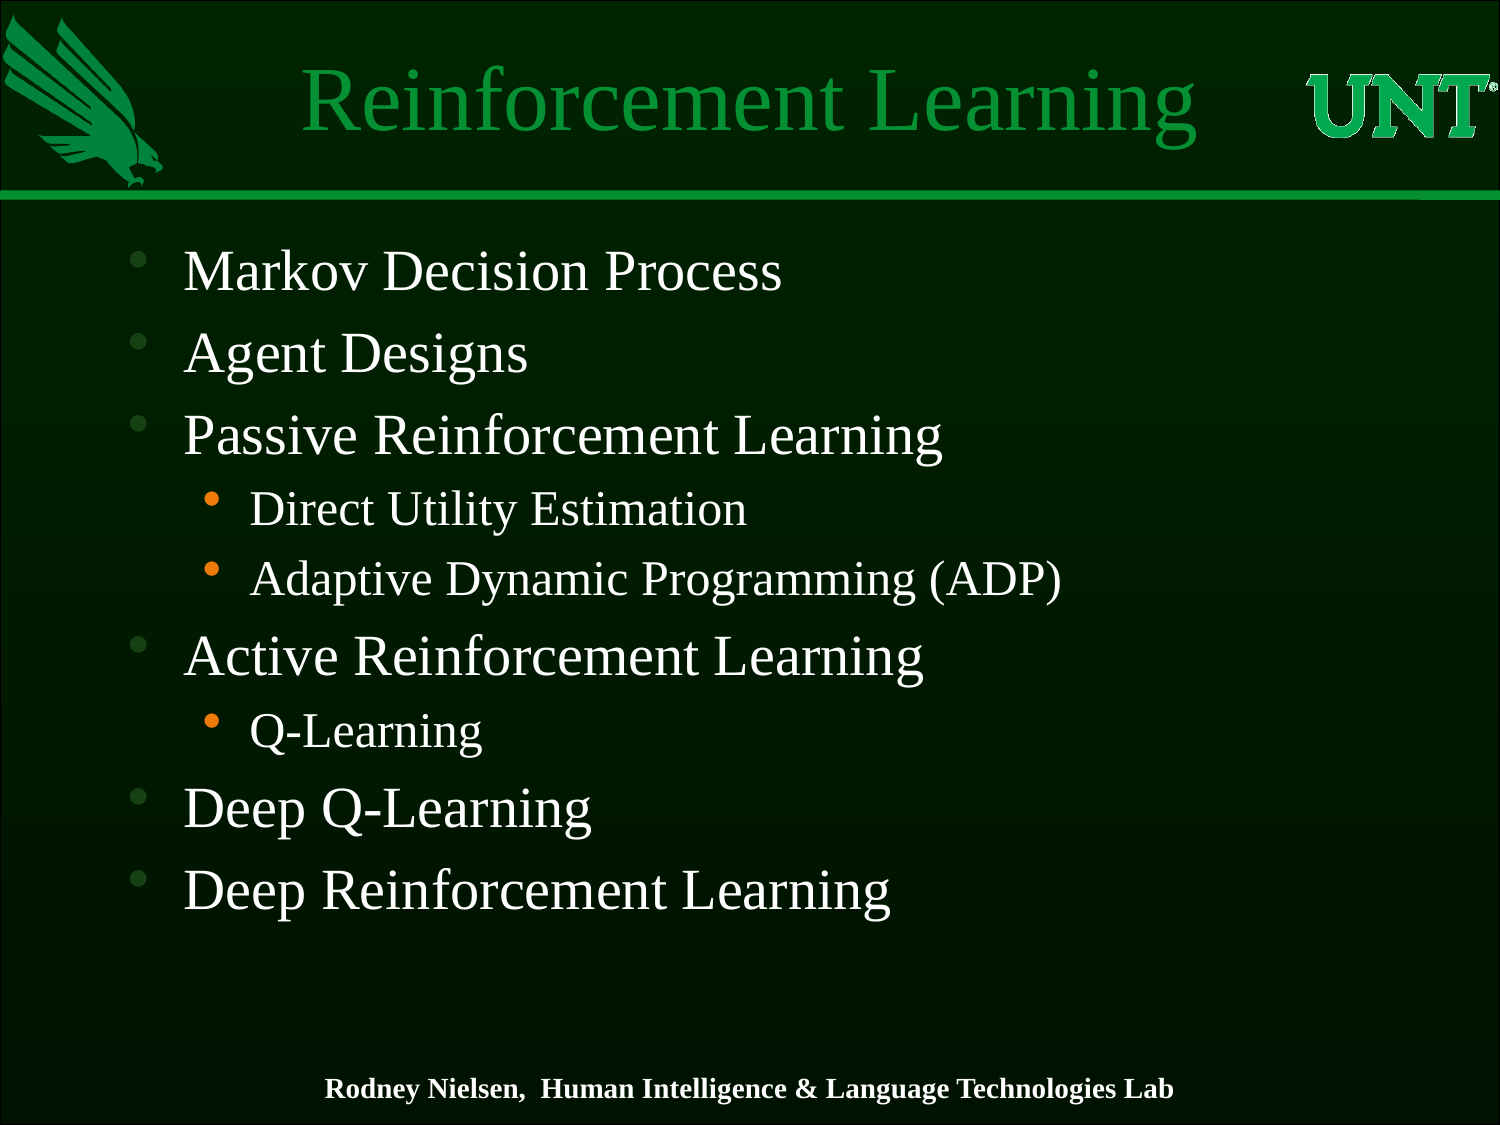

# Reinforcement Learning
Markov Decision Process
Agent Designs
Passive Reinforcement Learning
Direct Utility Estimation
Adaptive Dynamic Programming (ADP)
Active Reinforcement Learning
Q-Learning
Deep Q-Learning
Deep Reinforcement Learning